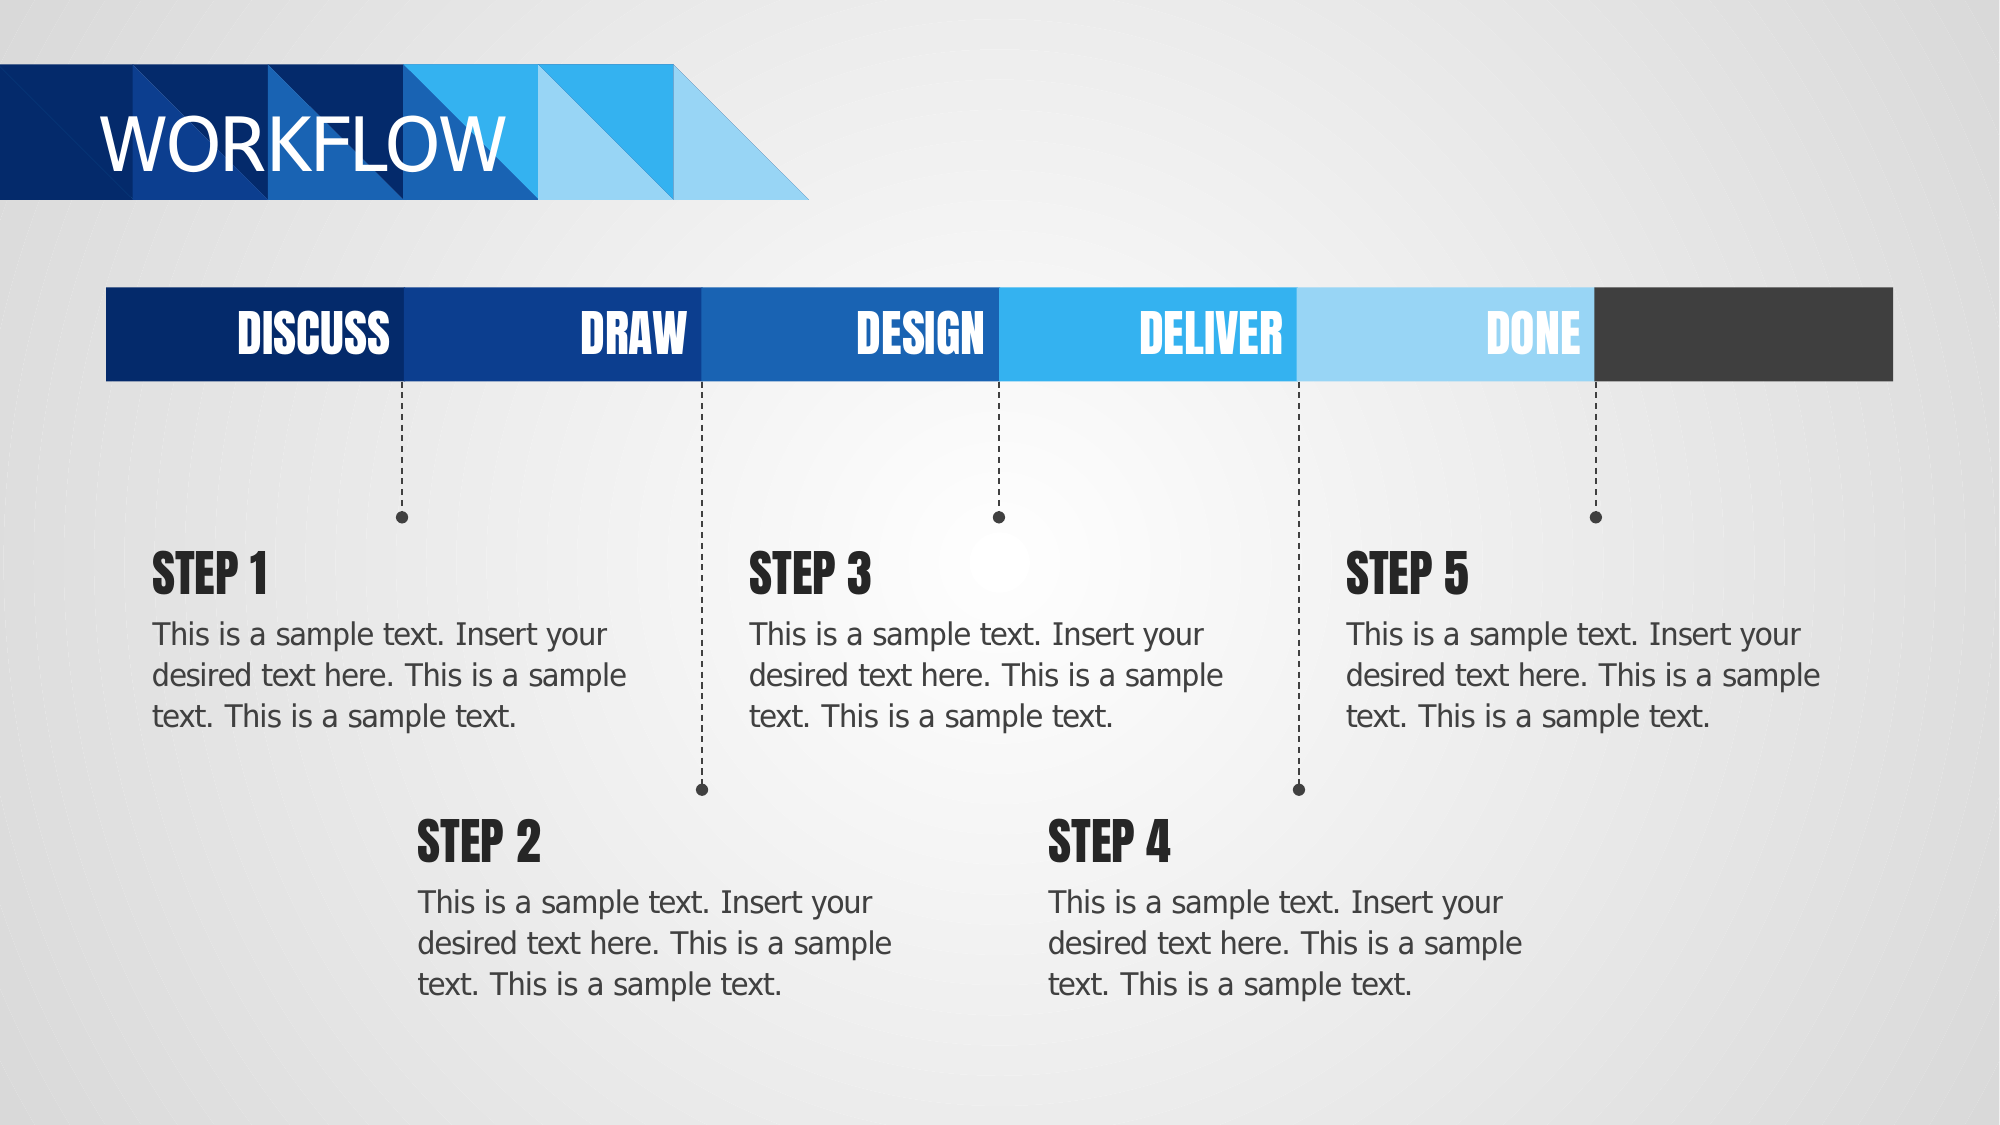

# WORKFLOW
DISCUSS
DRAW
DESIGN
DELIVER
DONE

STEP 1
STEP 3
STEP 5
This is a sample text. Insert your desired text here. This is a sample text. This is a sample text.
This is a sample text. Insert your desired text here. This is a sample text. This is a sample text.
This is a sample text. Insert your desired text here. This is a sample text. This is a sample text.
STEP 2
STEP 4
This is a sample text. Insert your desired text here. This is a sample text. This is a sample text.
This is a sample text. Insert your desired text here. This is a sample text. This is a sample text.